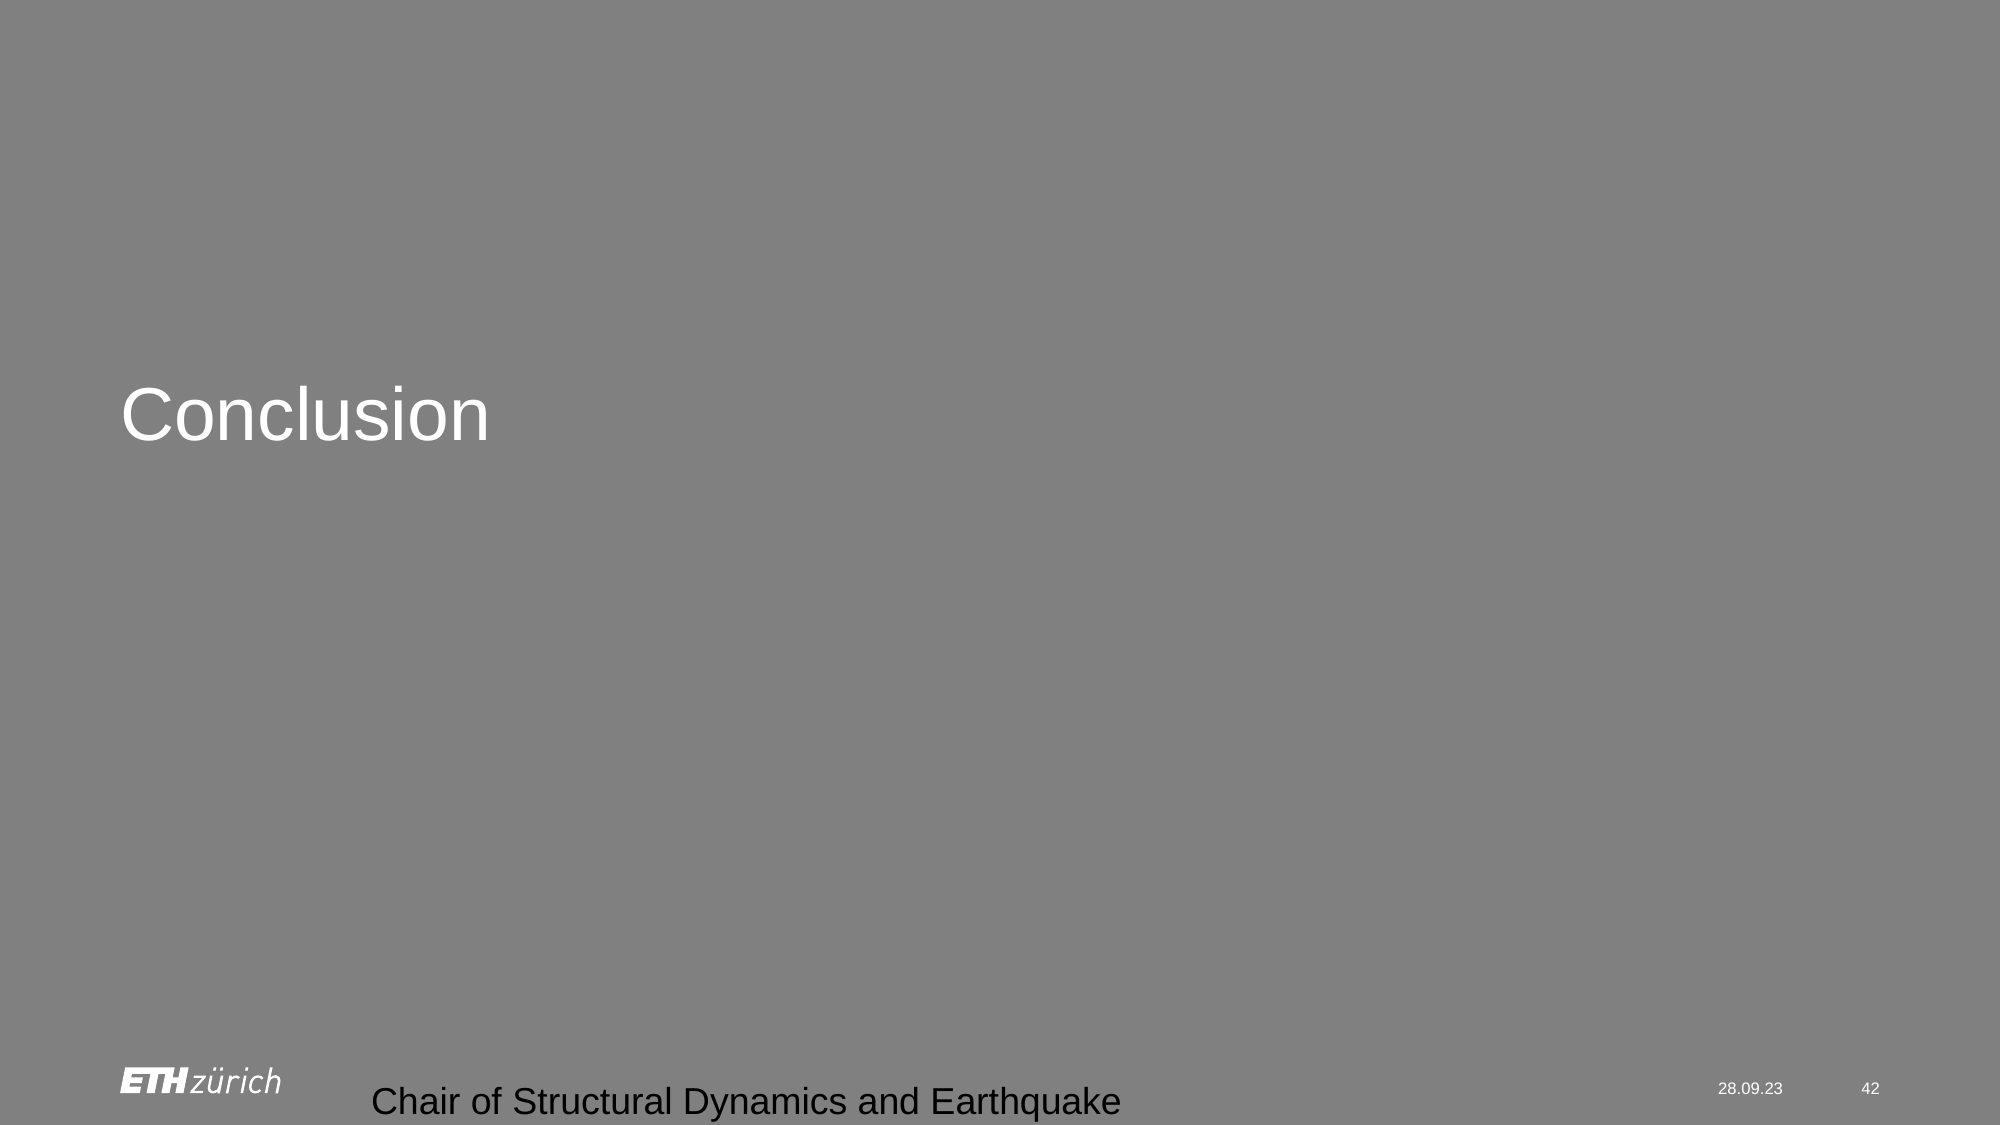

# Conclusion
Chair of Structural Dynamics and Earthquake Engineering
28.09.23
42